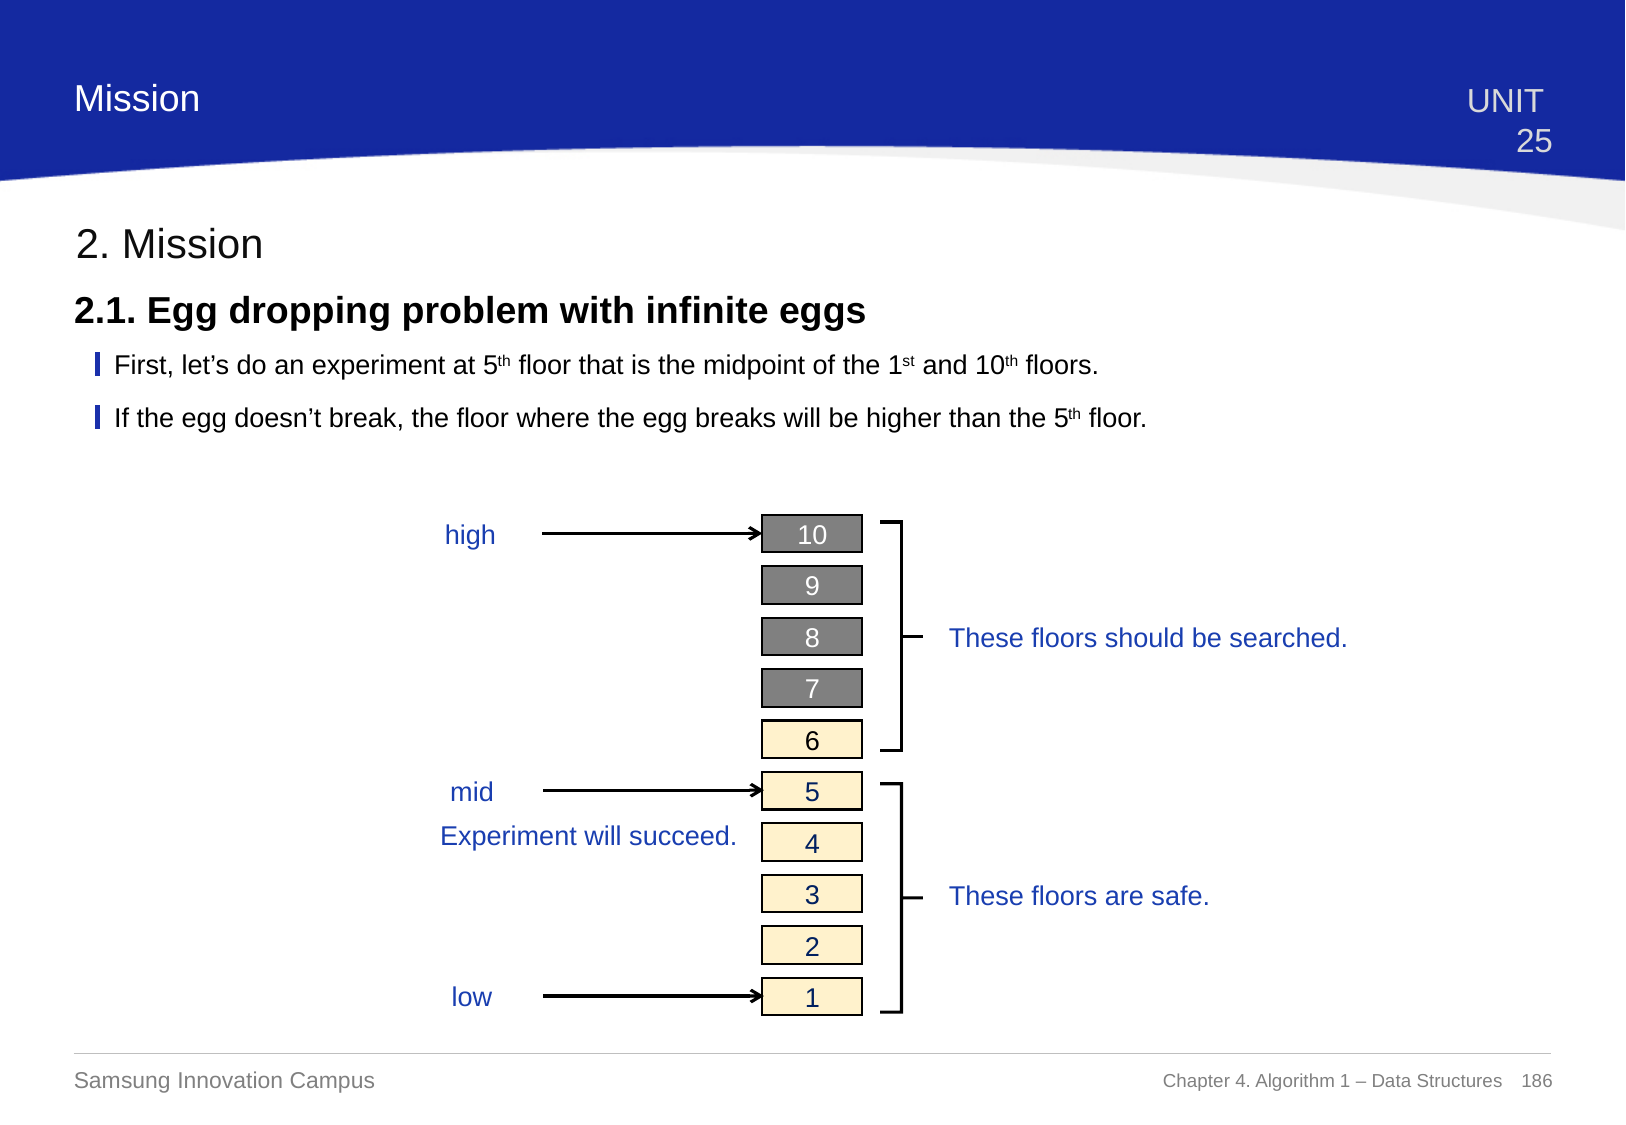

Mission
UNIT  25
2. Mission
2.1. Egg dropping problem with infinite eggs
First, let’s do an experiment at 5th floor that is the midpoint of the 1st and 10th floors.
If the egg doesn’t break, the floor where the egg breaks will be higher than the 5th floor.
high
10

9
These floors should be searched.
8
7
6
mid
5

Experiment will succeed.
4
3
These floors are safe.
2
low
1